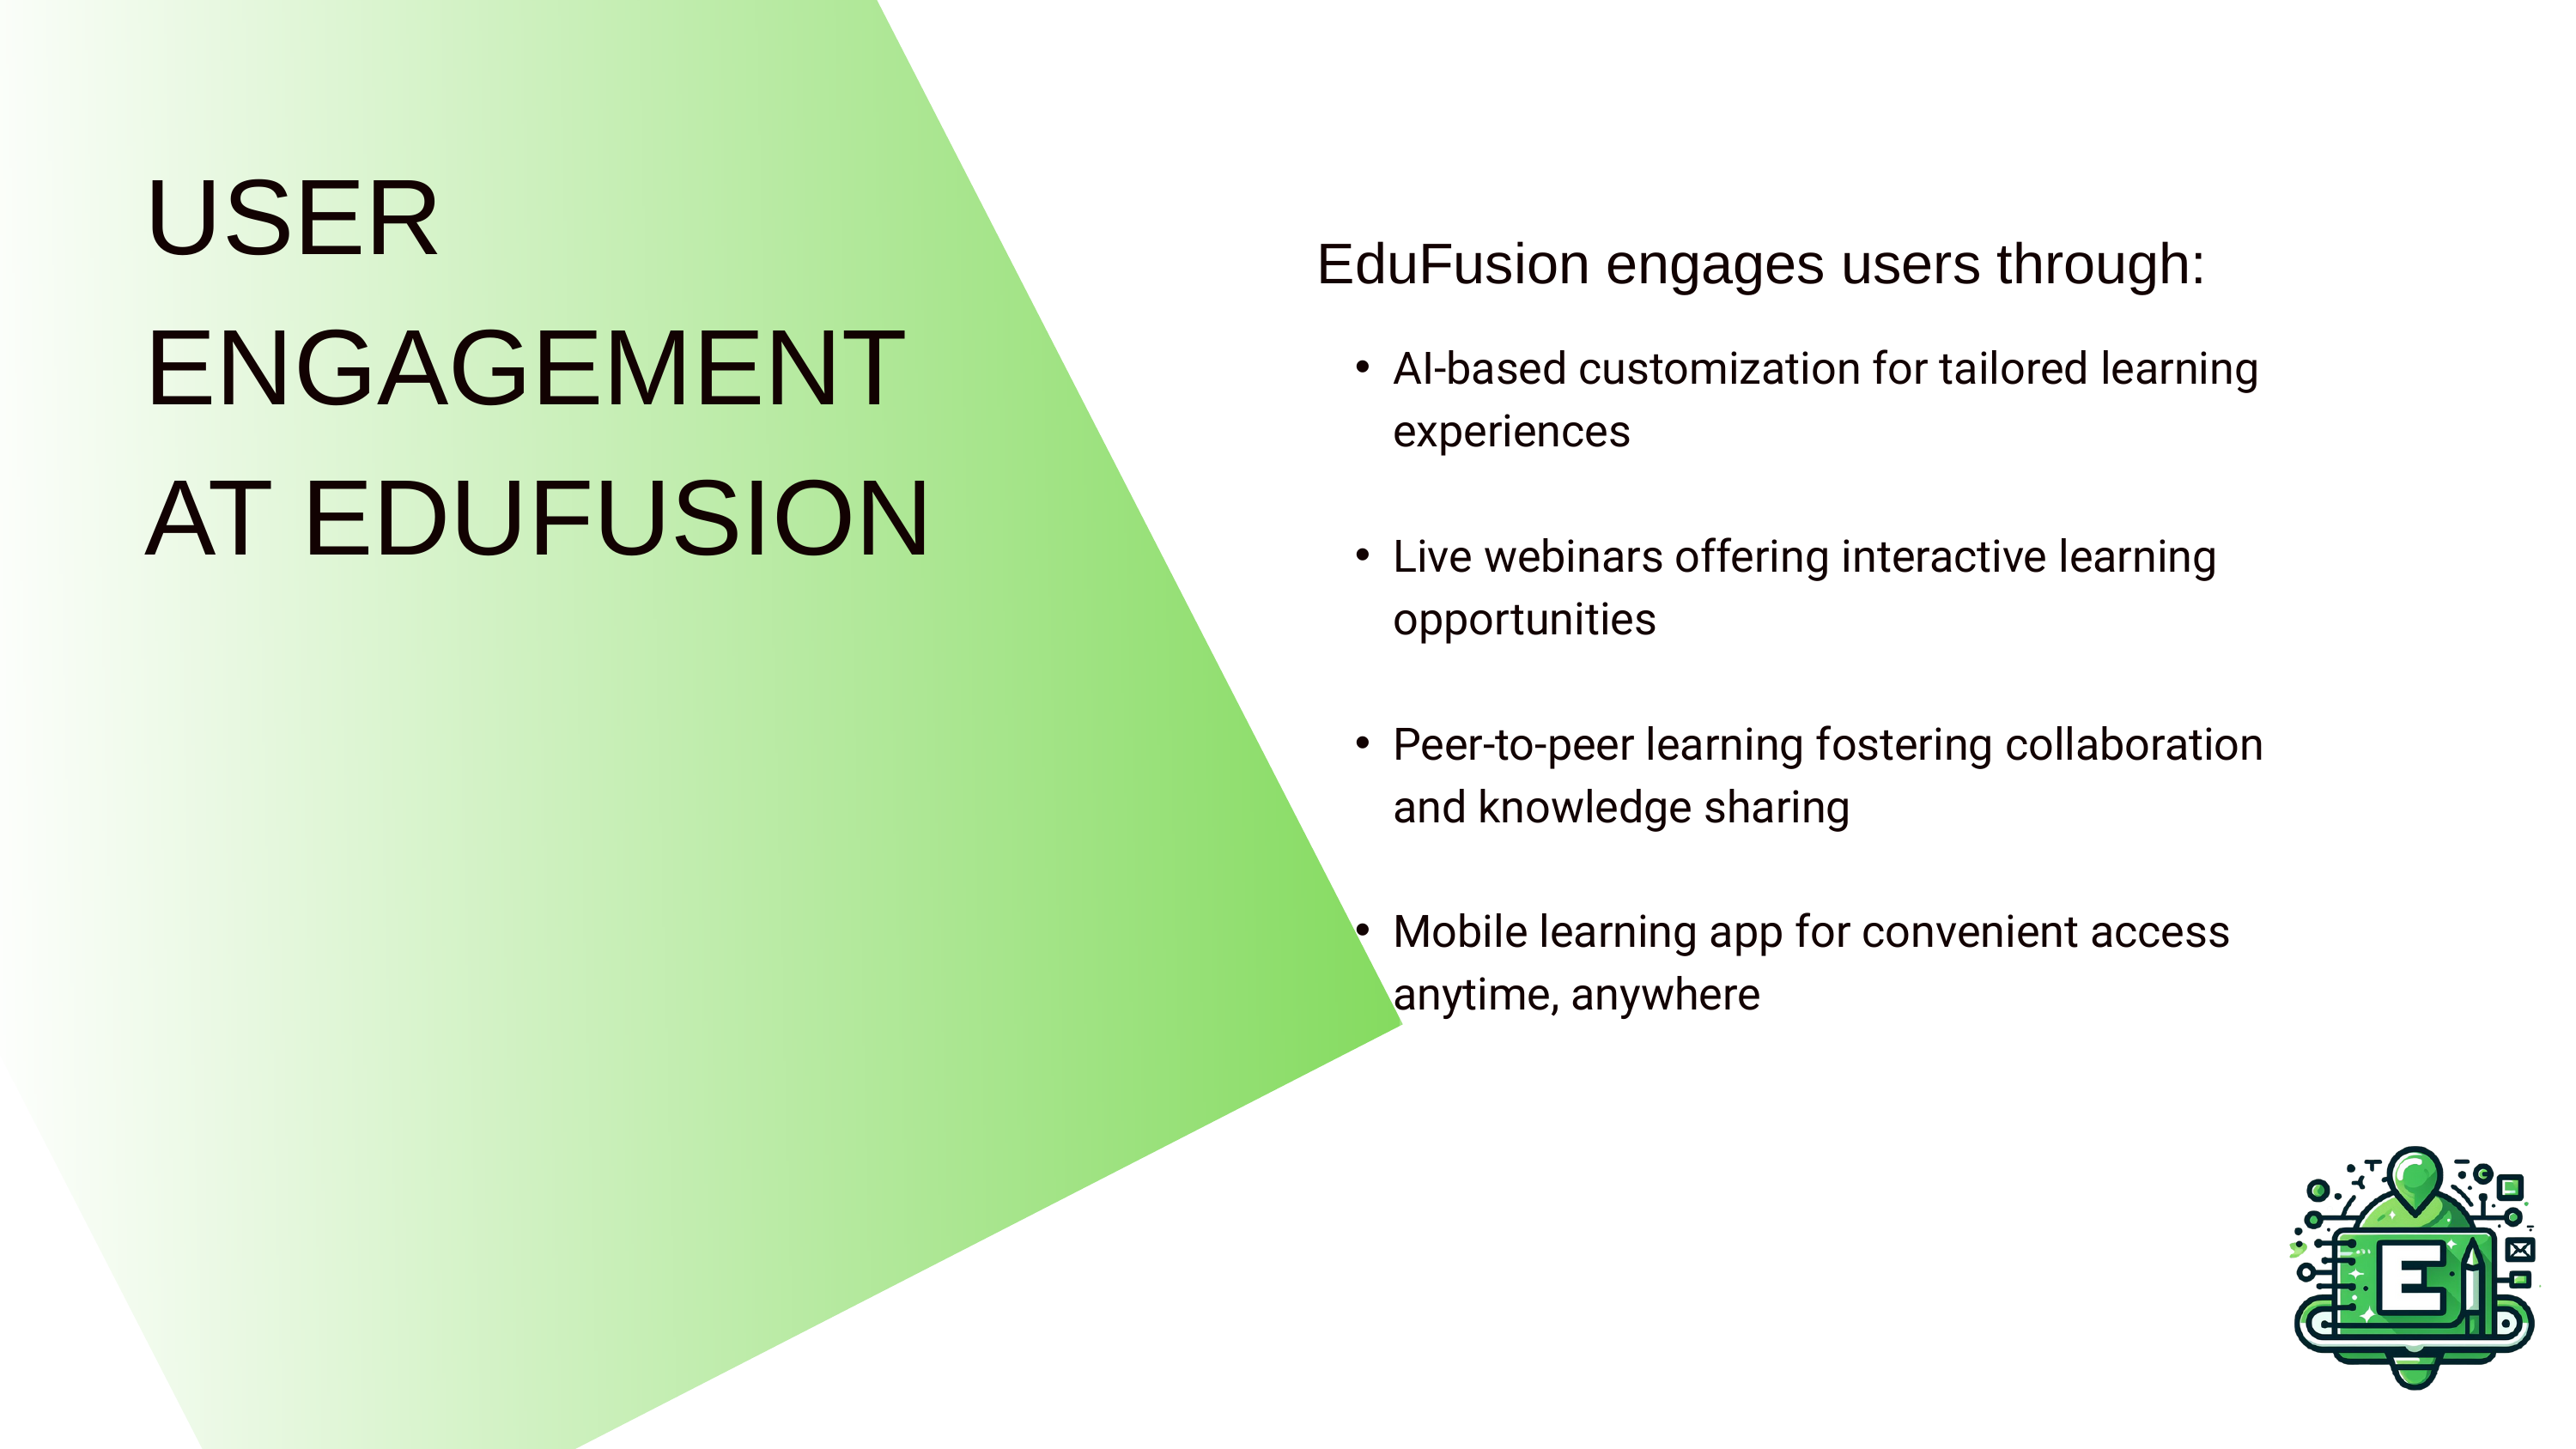

USER ENGAGEMENT AT EDUFUSION
EduFusion engages users through:
AI-based customization for tailored learning experiences

Live webinars offering interactive learning opportunities

Peer-to-peer learning fostering collaboration and knowledge sharing

Mobile learning app for convenient access anytime, anywhere